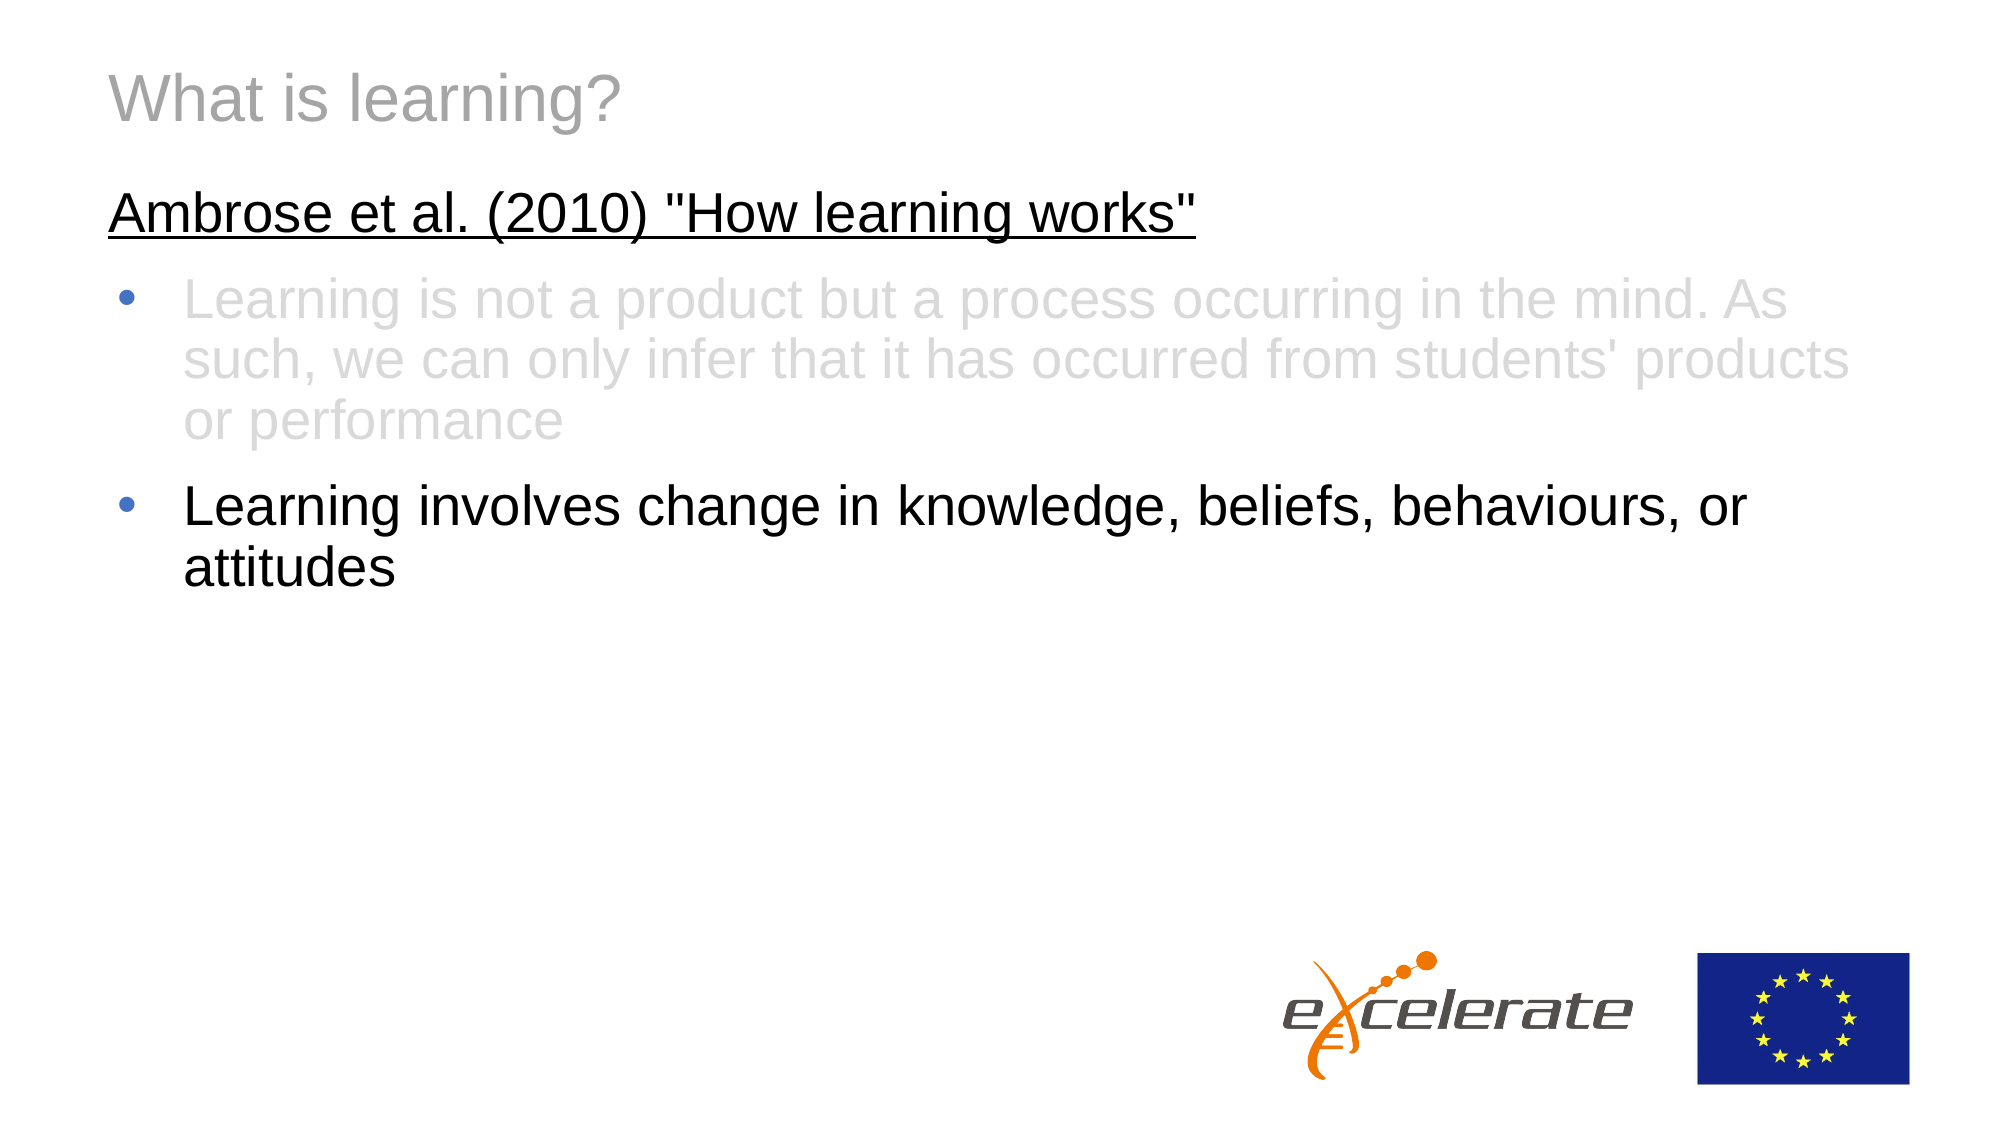

# What is learning?

Ambrose et al. (2010) "How learning works"
Learning is not a product but a process occurring in the mind. As such, we can only infer that it has occurred from students' products or performance
Learning involves change in knowledge, beliefs, behaviours, or attitudes
earning is not something done to students, but rather something students themselves do.

Willingham (2009) "Why don't students like school?"
Learning is a change in the long term memory